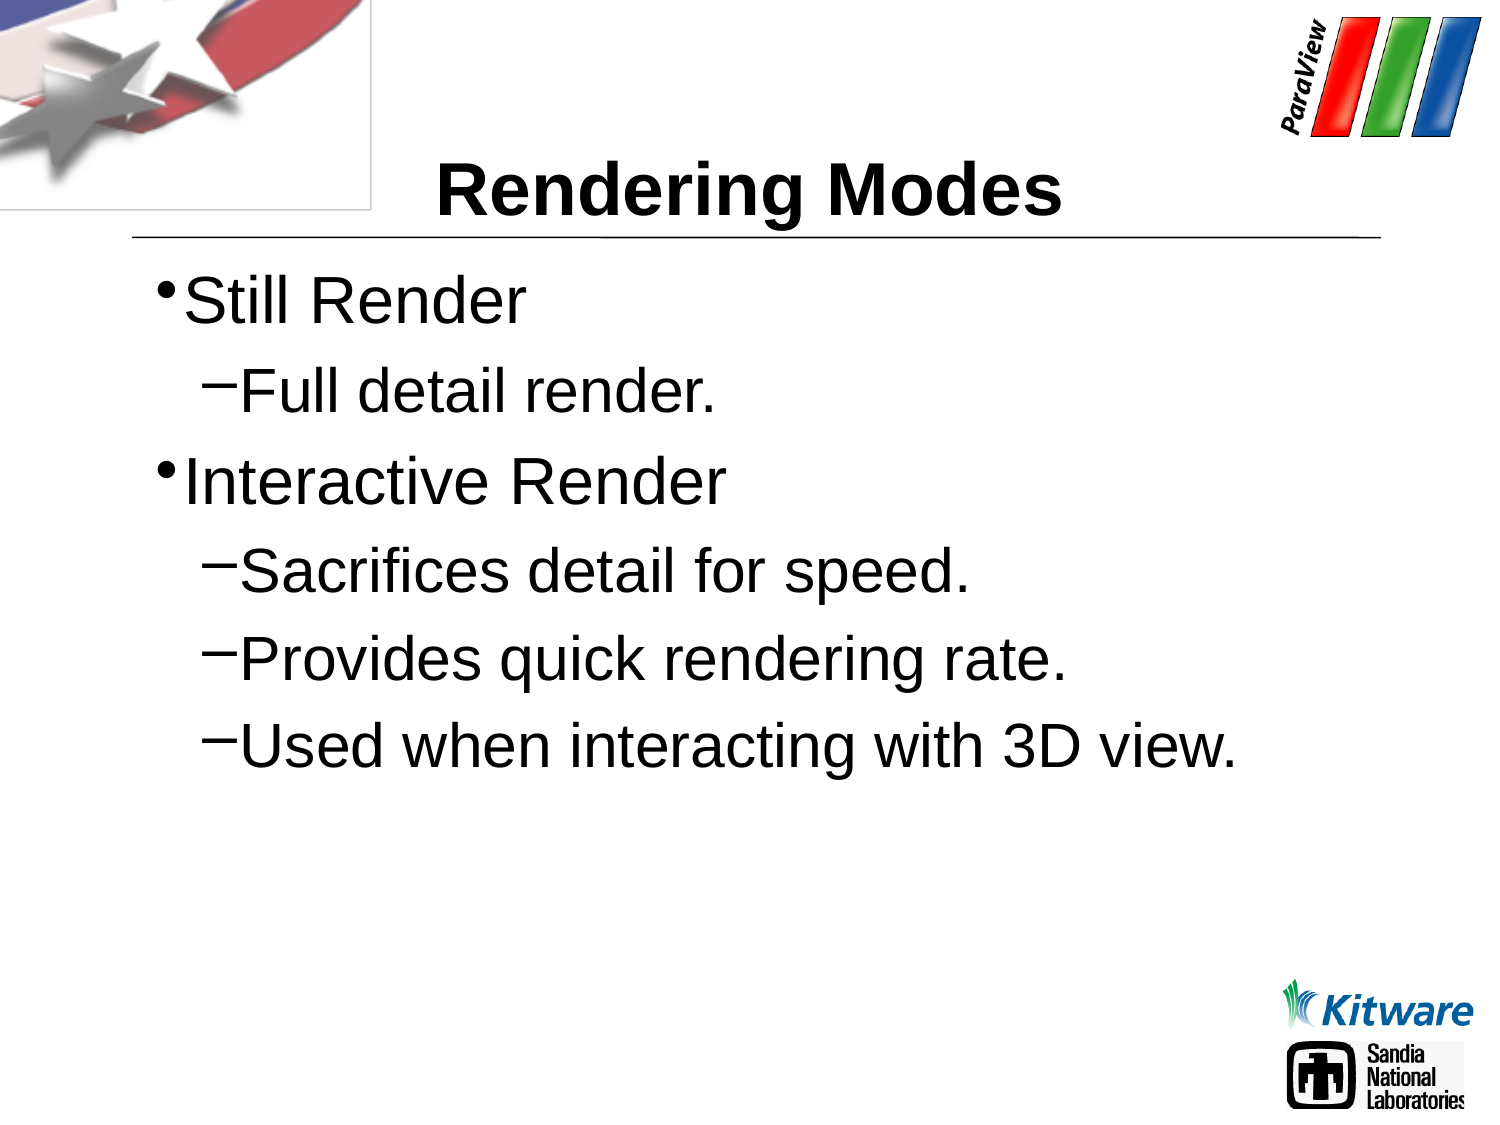

# Rendering Modes
Still Render
Full detail render.
Interactive Render
Sacrifices detail for speed.
Provides quick rendering rate.
Used when interacting with 3D view.